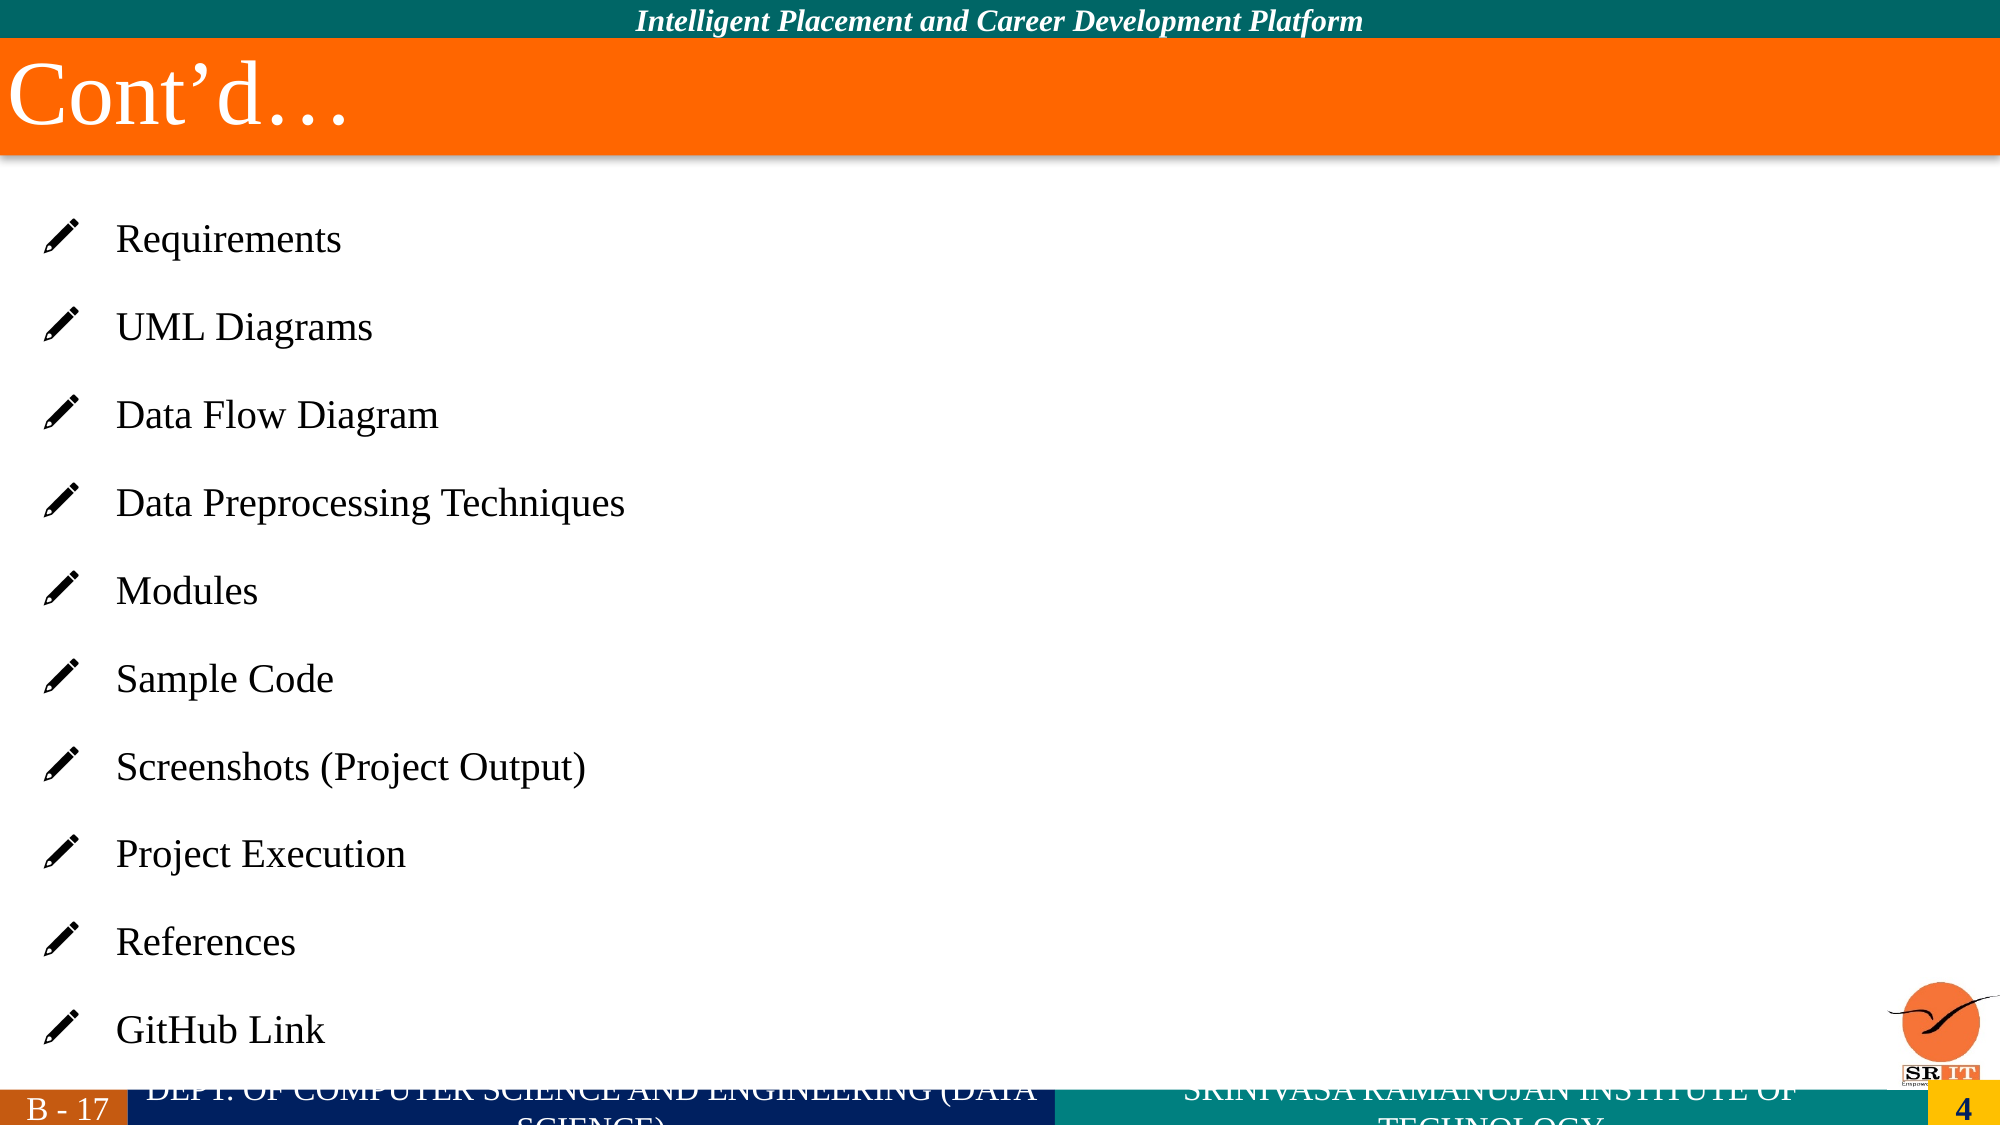

# Cont’d…
Requirements
UML Diagrams
Data Flow Diagram
Data Preprocessing Techniques
Modules
Sample Code
Screenshots (Project Output)
Project Execution
References
GitHub Link
4